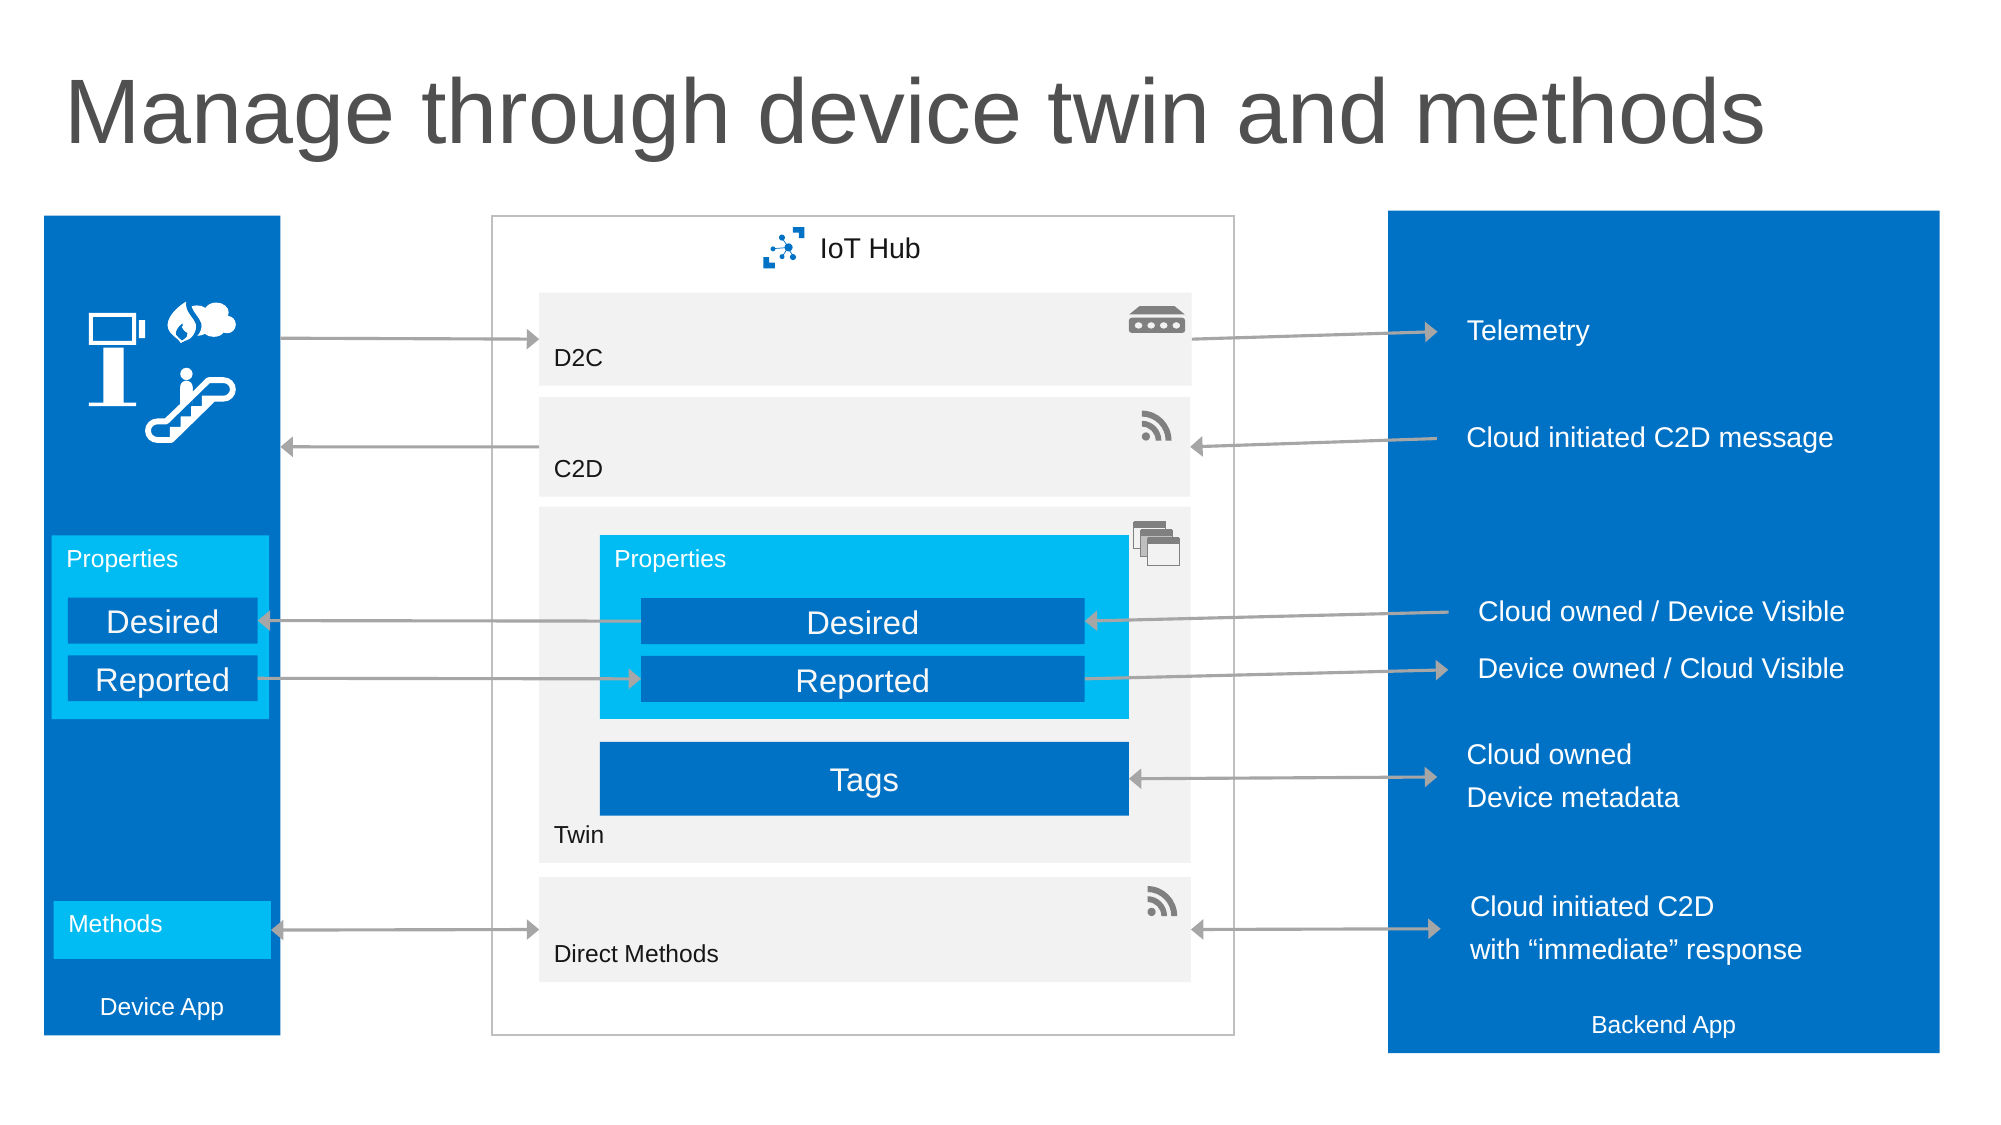

Manage through device twin and methods
Backend App
IoT Hub
Device App

D2C

Telemetry
C2D

Cloud initiated C2D message
Twin

Properties
Properties
Cloud owned / Device Visible
Desired
Desired
Device owned / Cloud Visible
Reported
Reported
Cloud owned
Device metadata
Tags
Cloud initiated C2D
with “immediate” response
Direct Methods

Methods